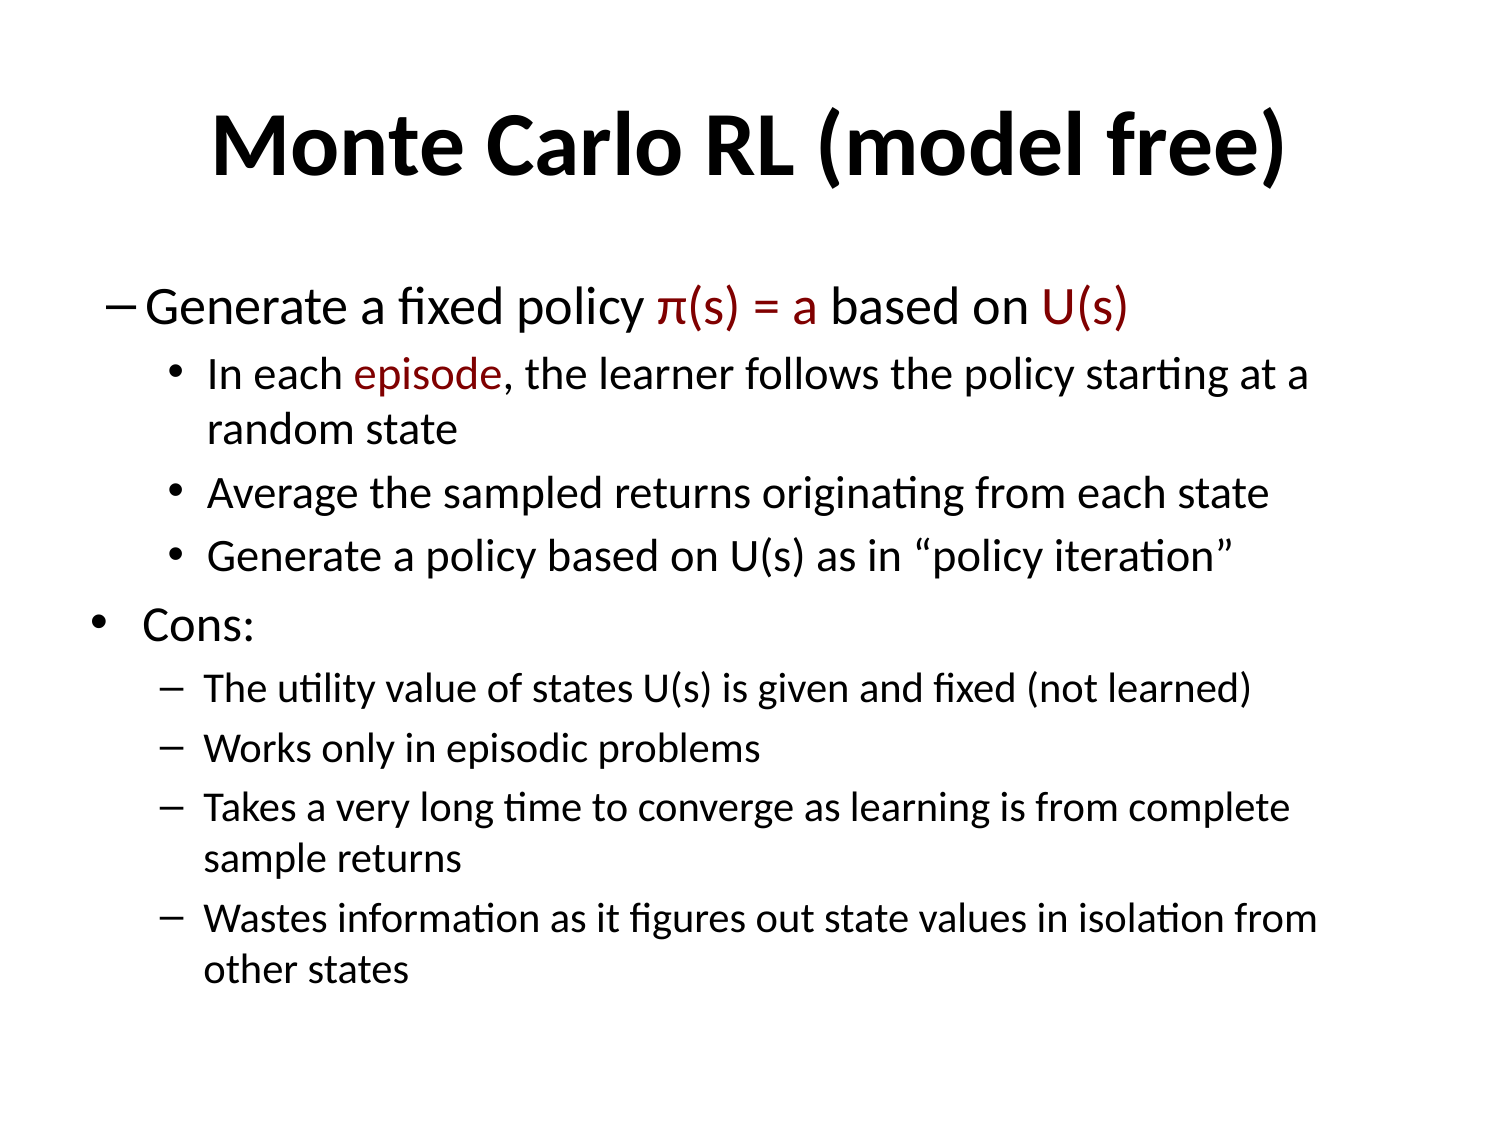

# Monte Carlo RL (model free)
Generate a fixed policy π(s) = a based on U(s)
In each episode, the learner follows the policy starting at a random state
Average the sampled returns originating from each state
Generate a policy based on U(s) as in “policy iteration”
Cons:
The utility value of states U(s) is given and fixed (not learned)
Works only in episodic problems
Takes a very long time to converge as learning is from complete sample returns
Wastes information as it figures out state values in isolation from other states